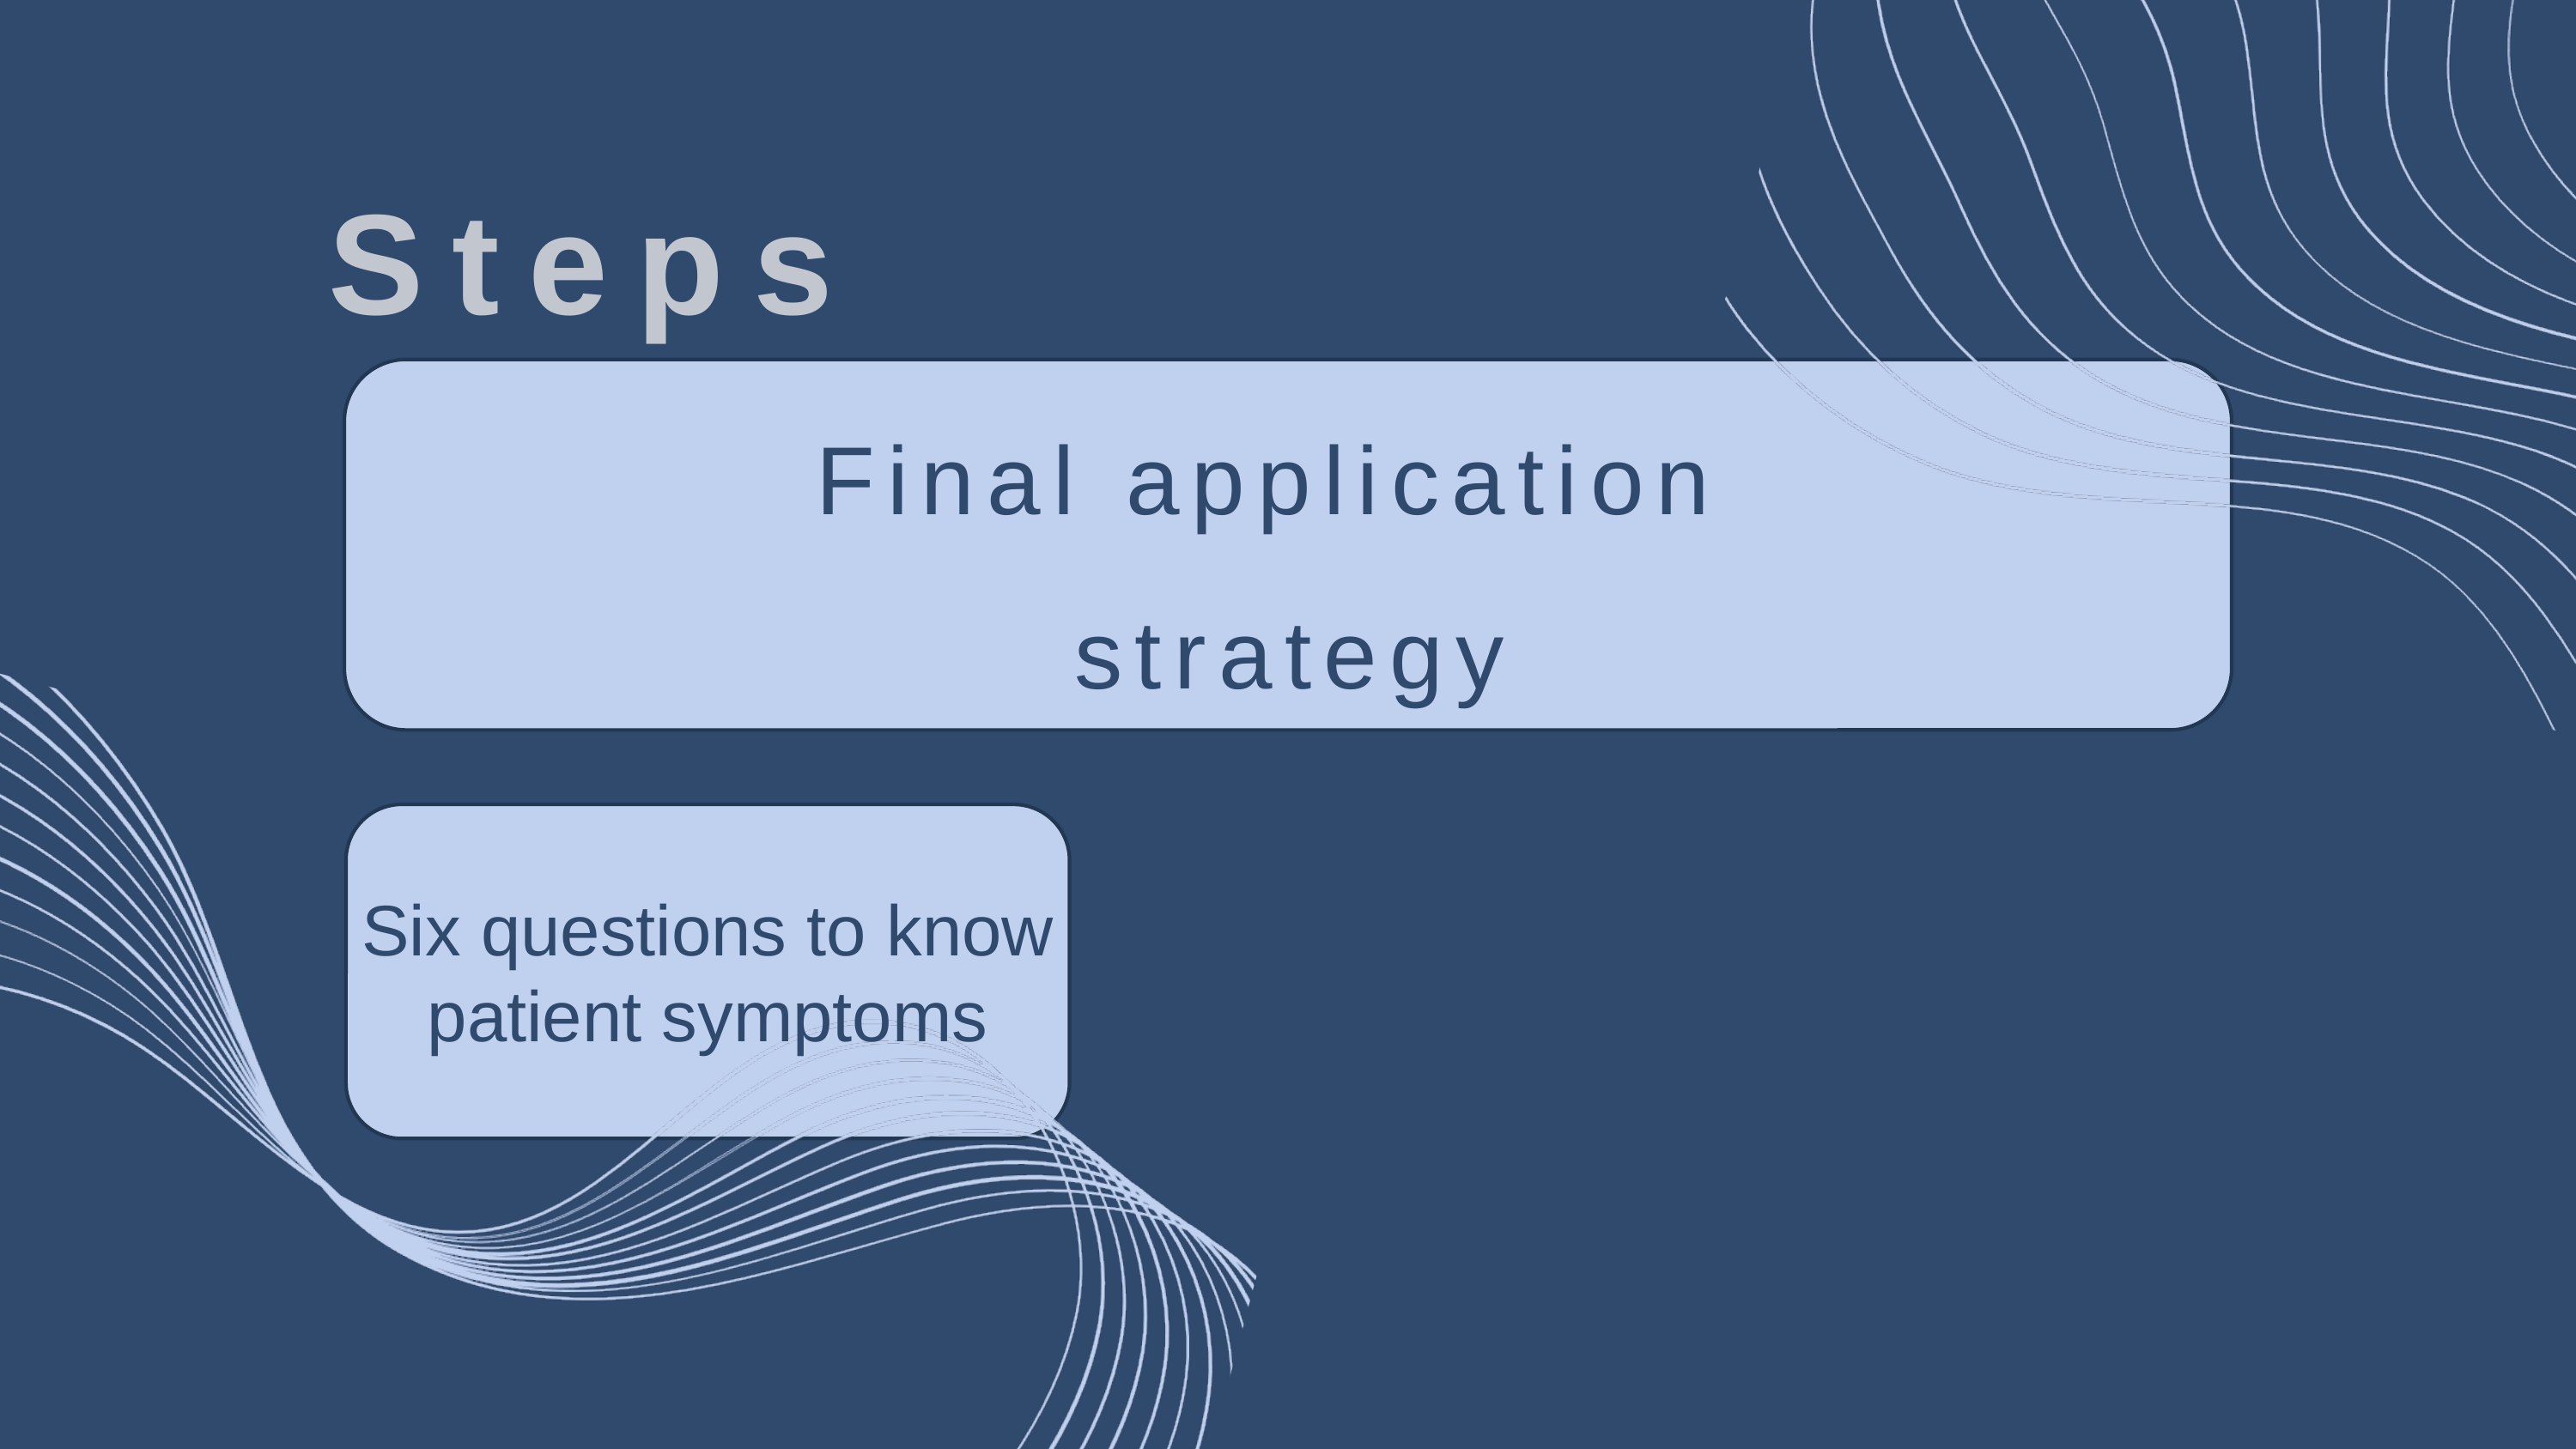

Steps

Final application
strategy

Six questions to know patient symptoms